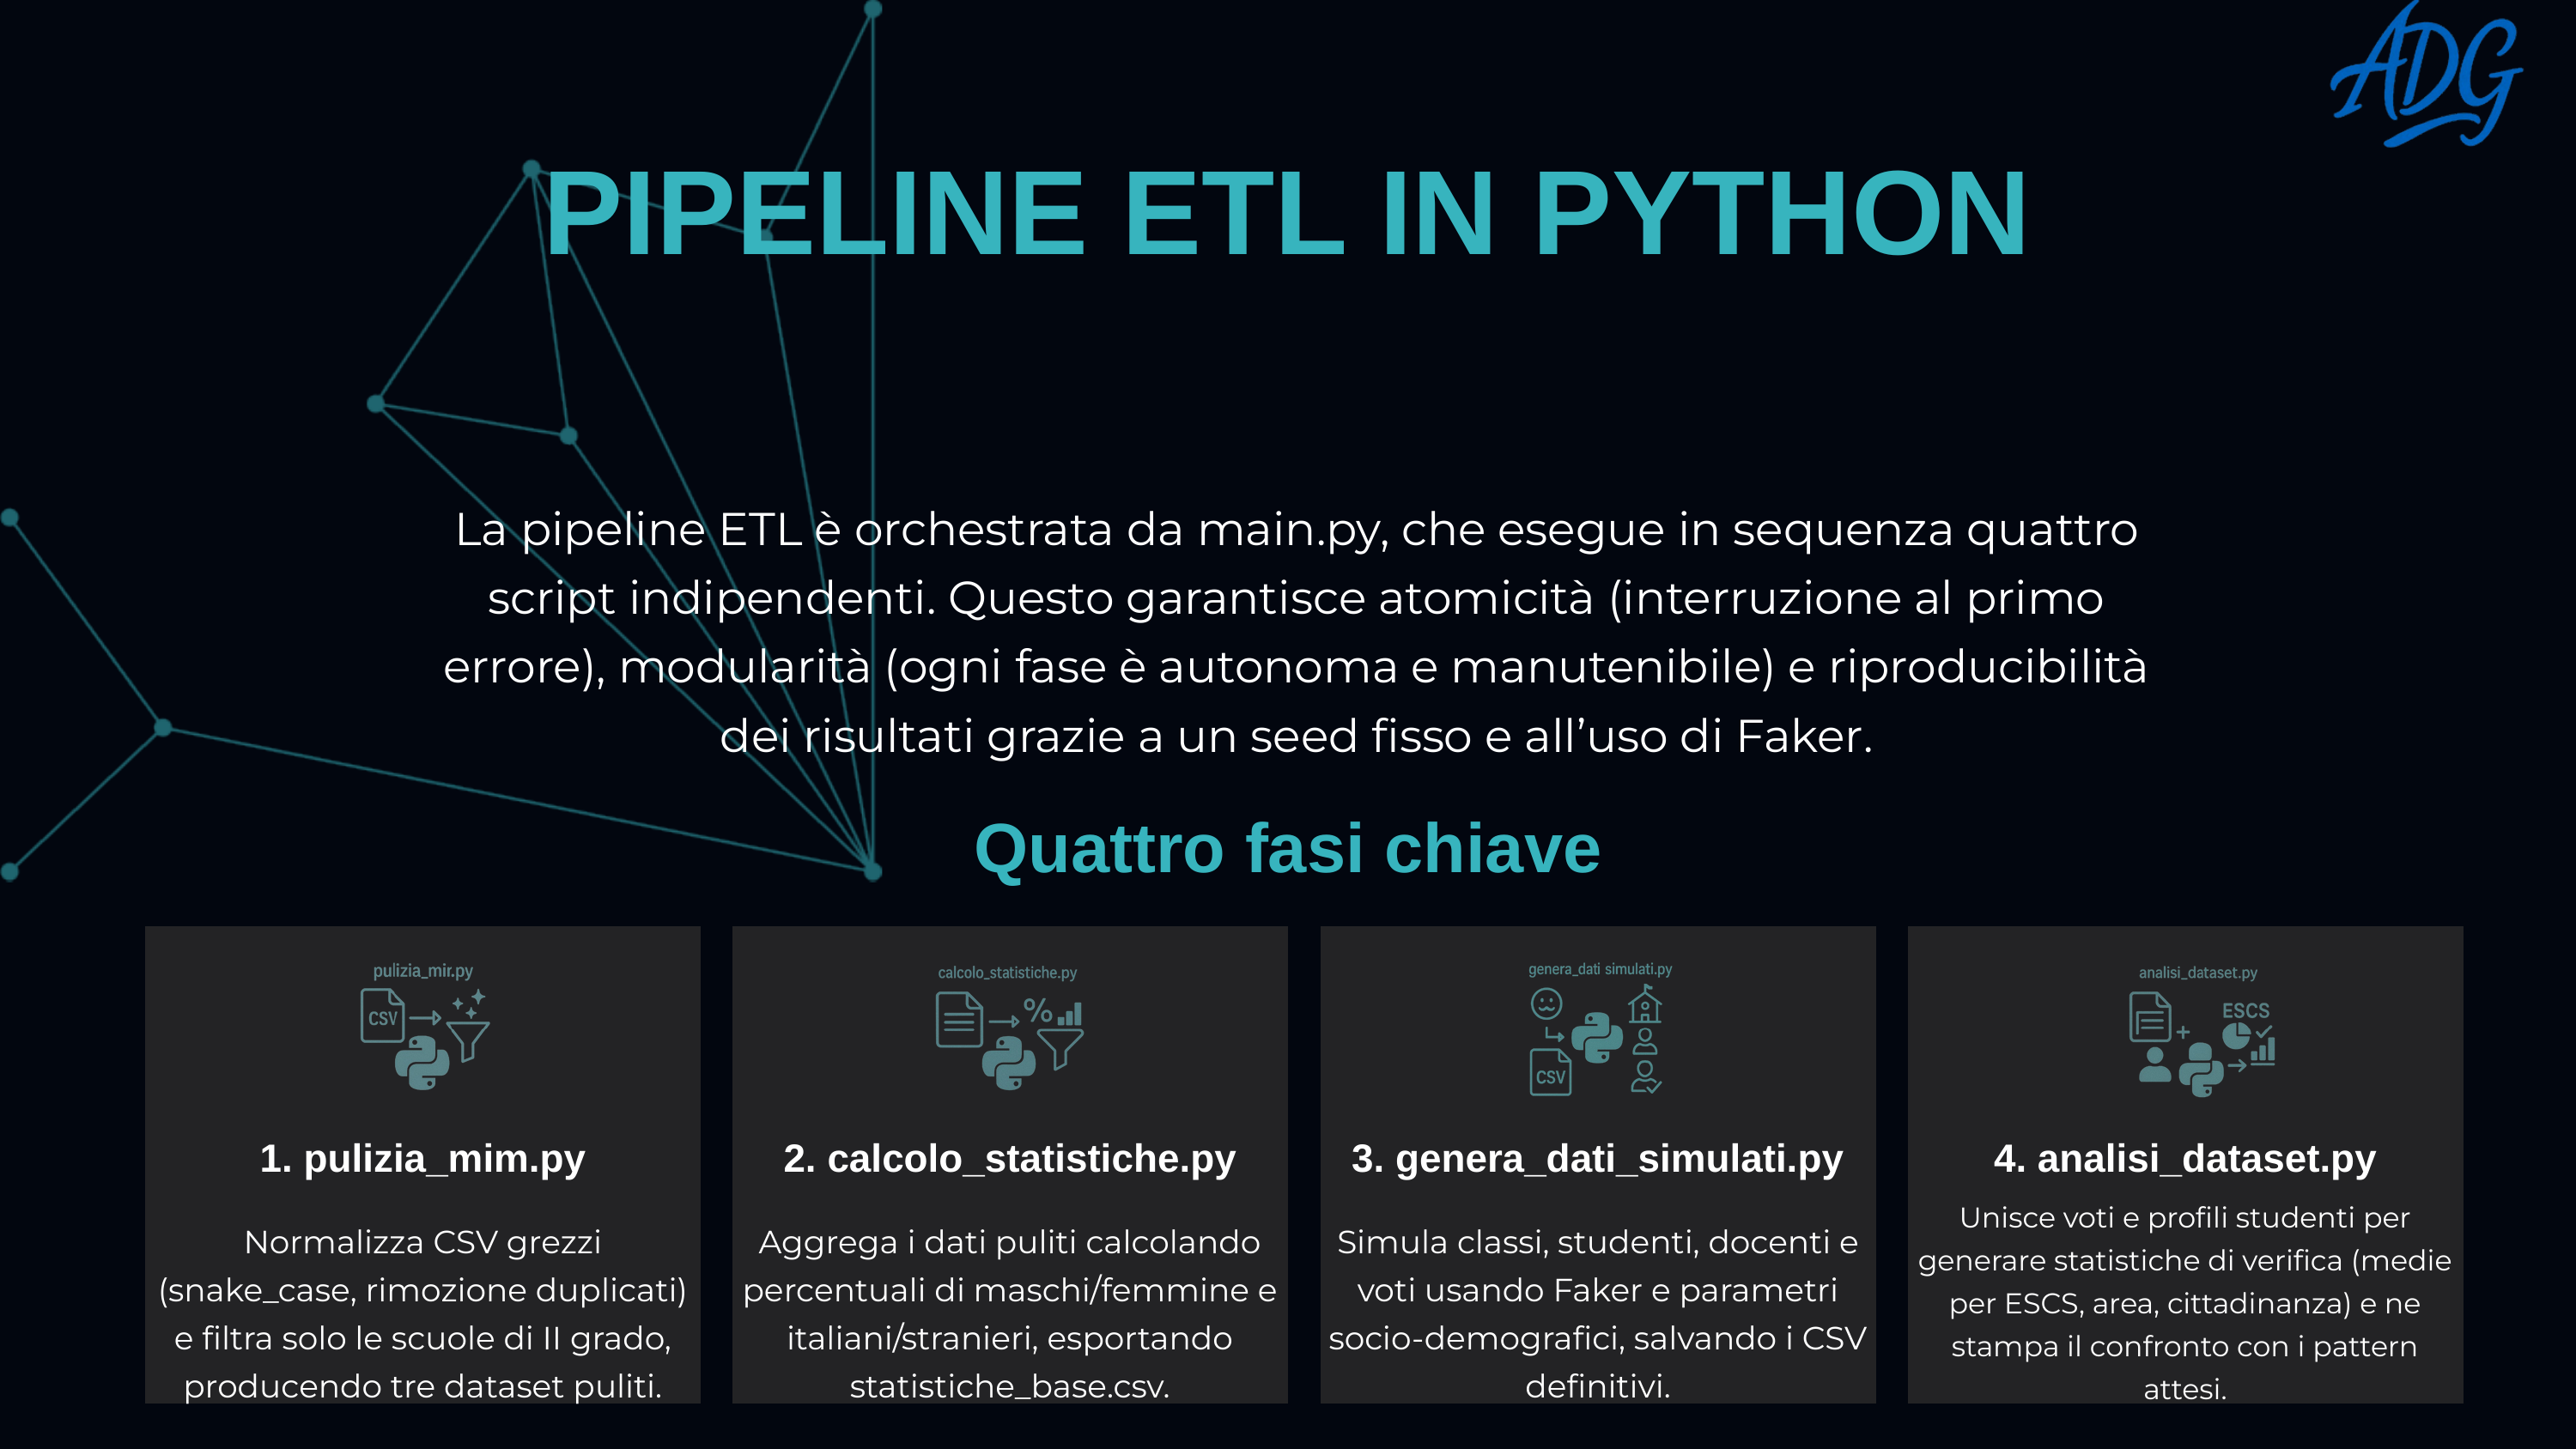

PIPELINE ETL IN PYTHON
La pipeline ETL è orchestrata da main.py, che esegue in sequenza quattro script indipendenti. Questo garantisce atomicità (interruzione al primo errore), modularità (ogni fase è autonoma e manutenibile) e riproducibilità dei risultati grazie a un seed fisso e all’uso di Faker.
Quattro fasi chiave

1. pulizia_mim.py
2. calcolo_statistiche.py
3. genera_dati_simulati.py
4. analisi_dataset.py
Unisce voti e profili studenti per generare statistiche di verifica (medie per ESCS, area, cittadinanza) e ne stampa il confronto con i pattern attesi.
Normalizza CSV grezzi (snake_case, rimozione duplicati) e filtra solo le scuole di II grado, producendo tre dataset puliti.
Aggrega i dati puliti calcolando percentuali di maschi/femmine e italiani/stranieri, esportando statistiche_base.csv.
Simula classi, studenti, docenti e voti usando Faker e parametri socio-demografici, salvando i CSV definitivi.